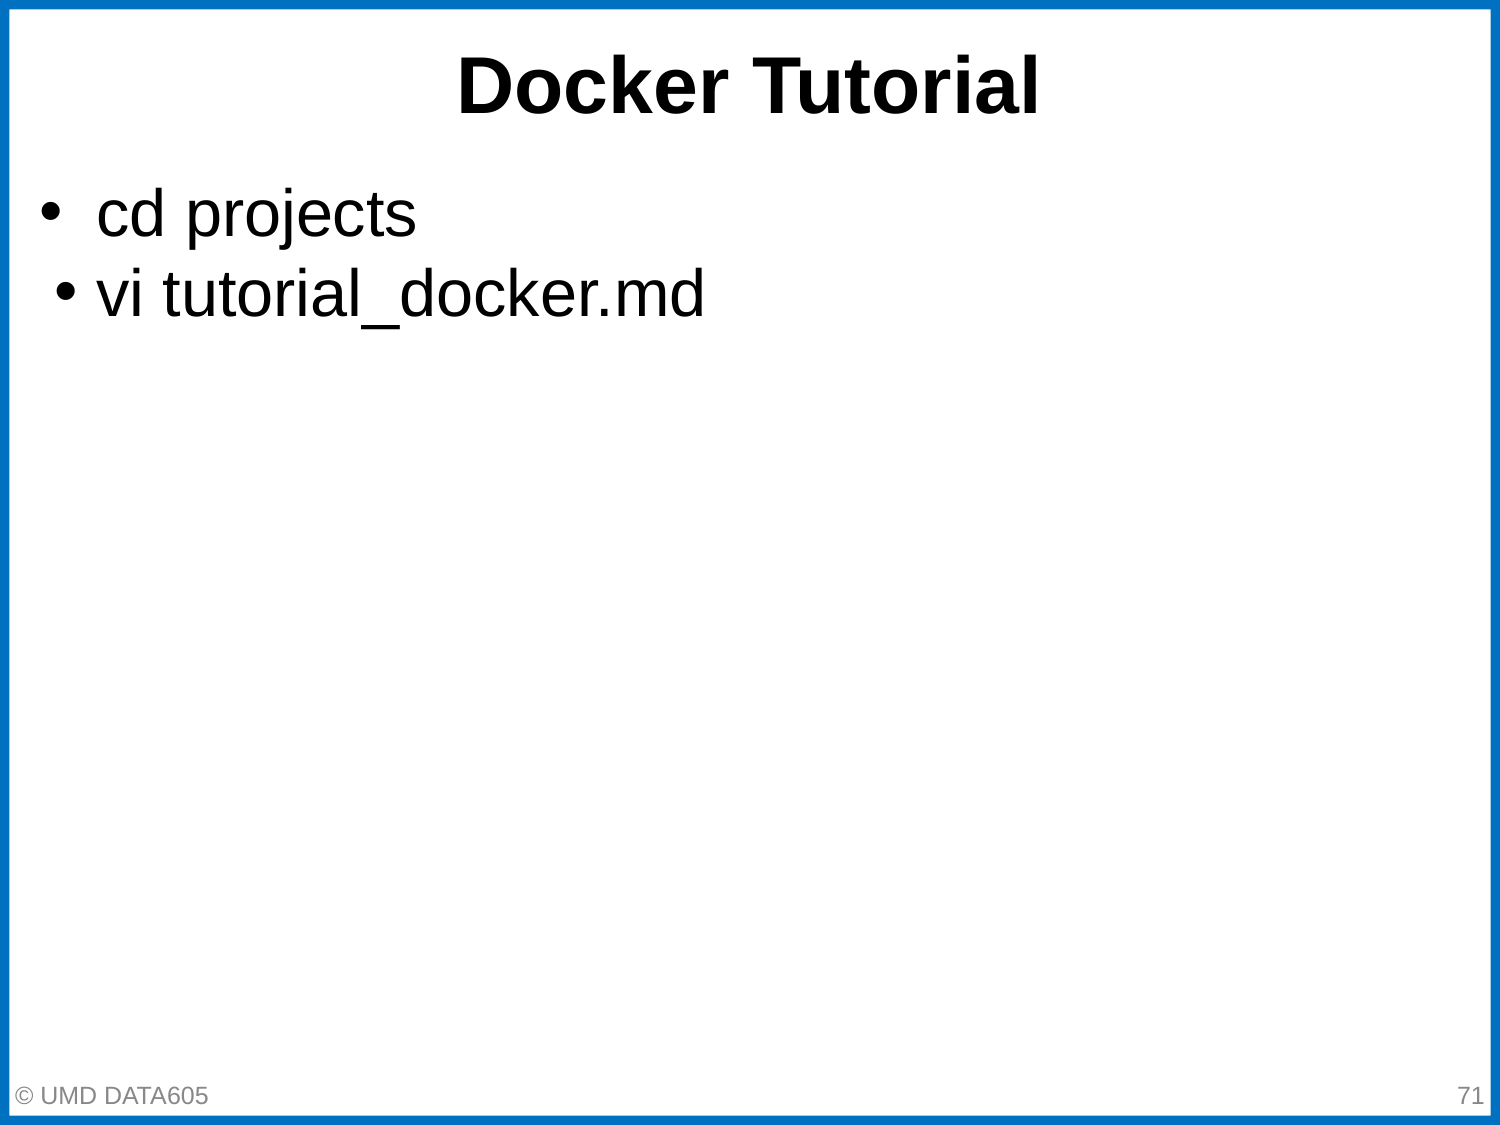

# Docker Tutorial
cd projects
vi tutorial_docker.md
© UMD DATA605
71